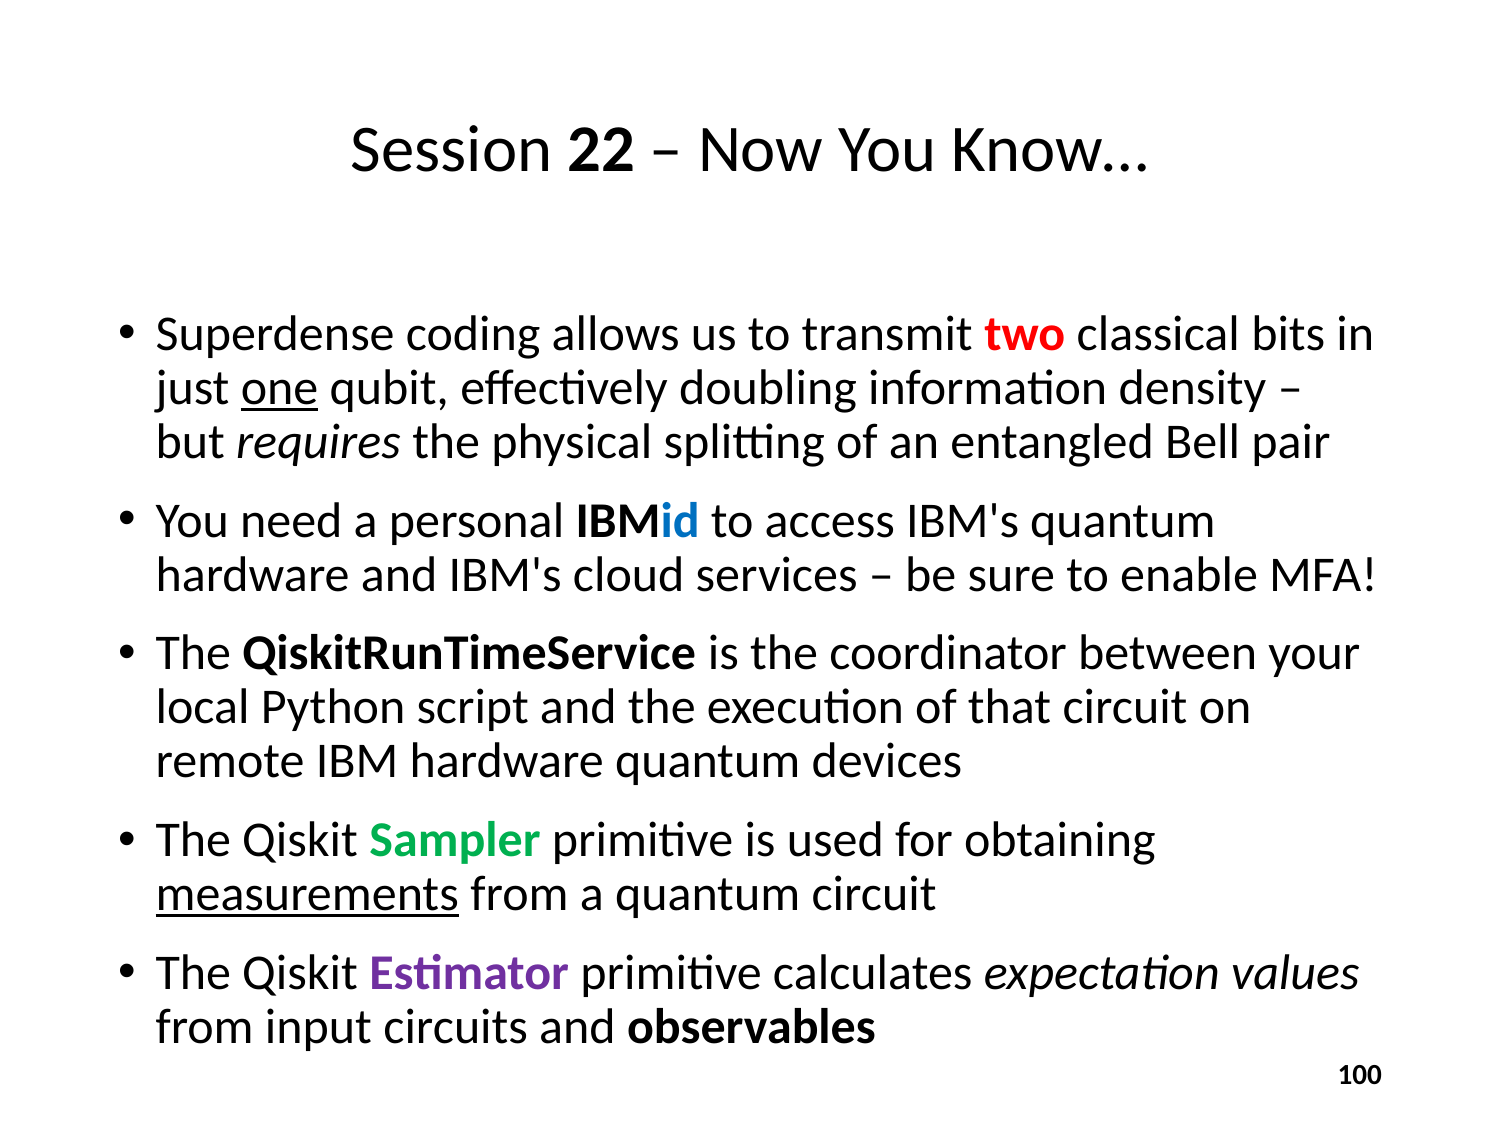

# Session 22 – Now You Know…
Superdense coding allows us to transmit two classical bits in just one qubit, effectively doubling information density – but requires the physical splitting of an entangled Bell pair
You need a personal IBMid to access IBM's quantum hardware and IBM's cloud services – be sure to enable MFA!
The QiskitRunTimeService is the coordinator between your local Python script and the execution of that circuit on remote IBM hardware quantum devices
The Qiskit Sampler primitive is used for obtaining measurements from a quantum circuit
The Qiskit Estimator primitive calculates expectation values from input circuits and observables

100